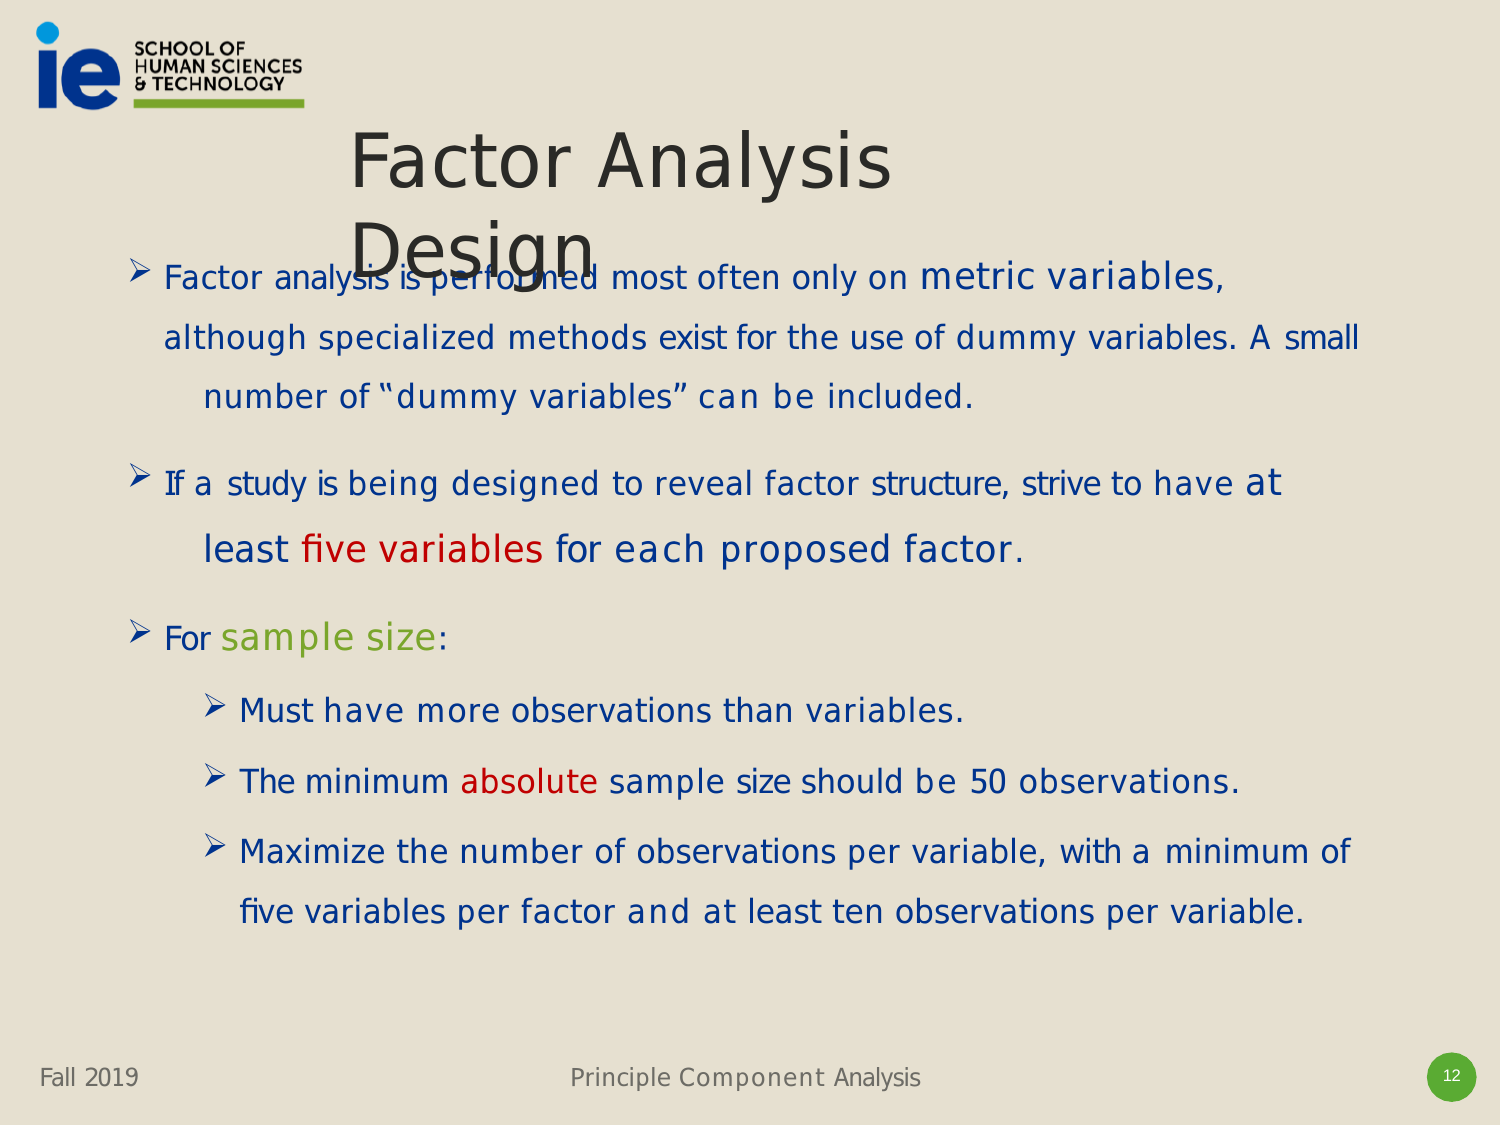

# Factor Analysis Design
Factor analysis is performed most often only on metric variables, 	although specialized methods exist for the use of dummy variables. A small 	number of “dummy variables” can be included.
If a study is being designed to reveal factor structure, strive to have at 	least five variables for each proposed factor.

For sample size:
Must have more observations than variables.
The minimum absolute sample size should be 50 observations.
Maximize the number of observations per variable, with a minimum of five variables per factor and at least ten observations per variable.
Fall 2019
Principle Component Analysis
12